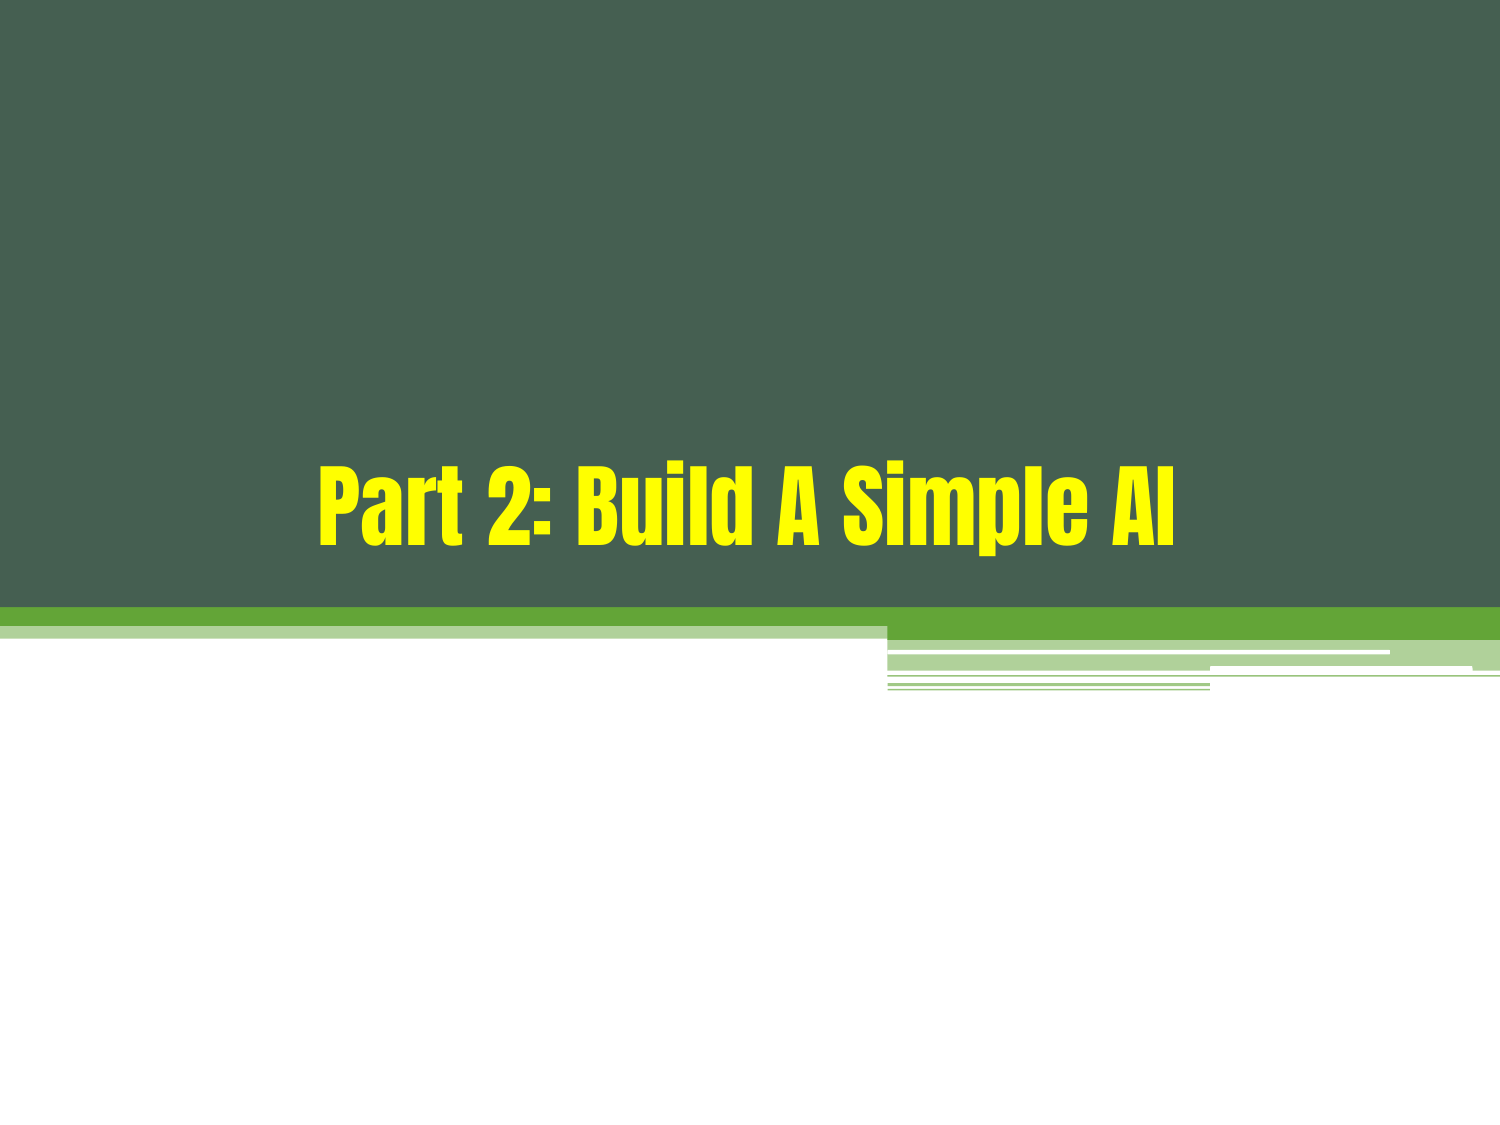

# Part 2: Build A Simple AI